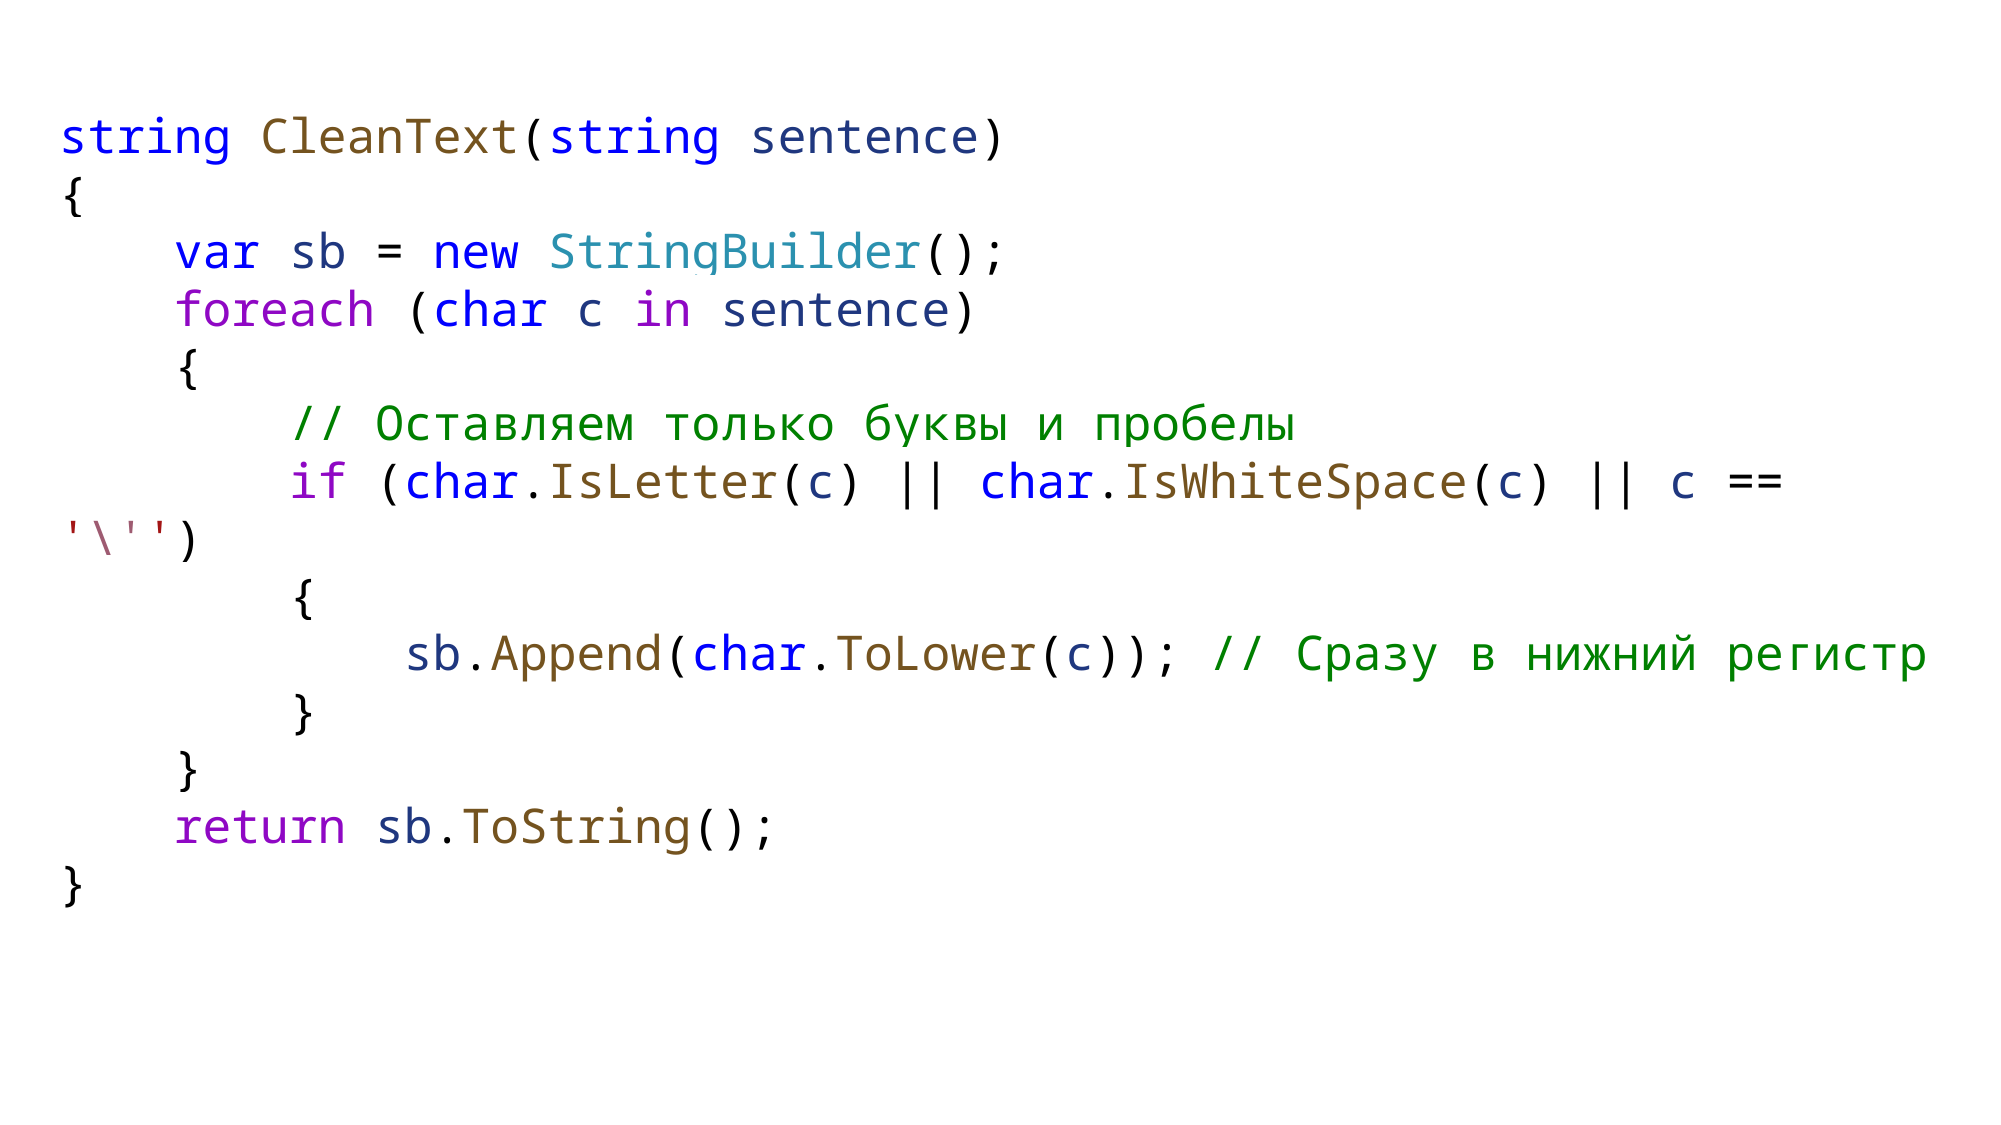

string CleanText(string sentence)
{
    var sb = new StringBuilder();
    foreach (char c in sentence)
    {
        // Оставляем только буквы и пробелы
        if (char.IsLetter(c) || char.IsWhiteSpace(c) || c == '\'')
        {
            sb.Append(char.ToLower(c)); // Сразу в нижний регистр
        }
    }
    return sb.ToString();
}